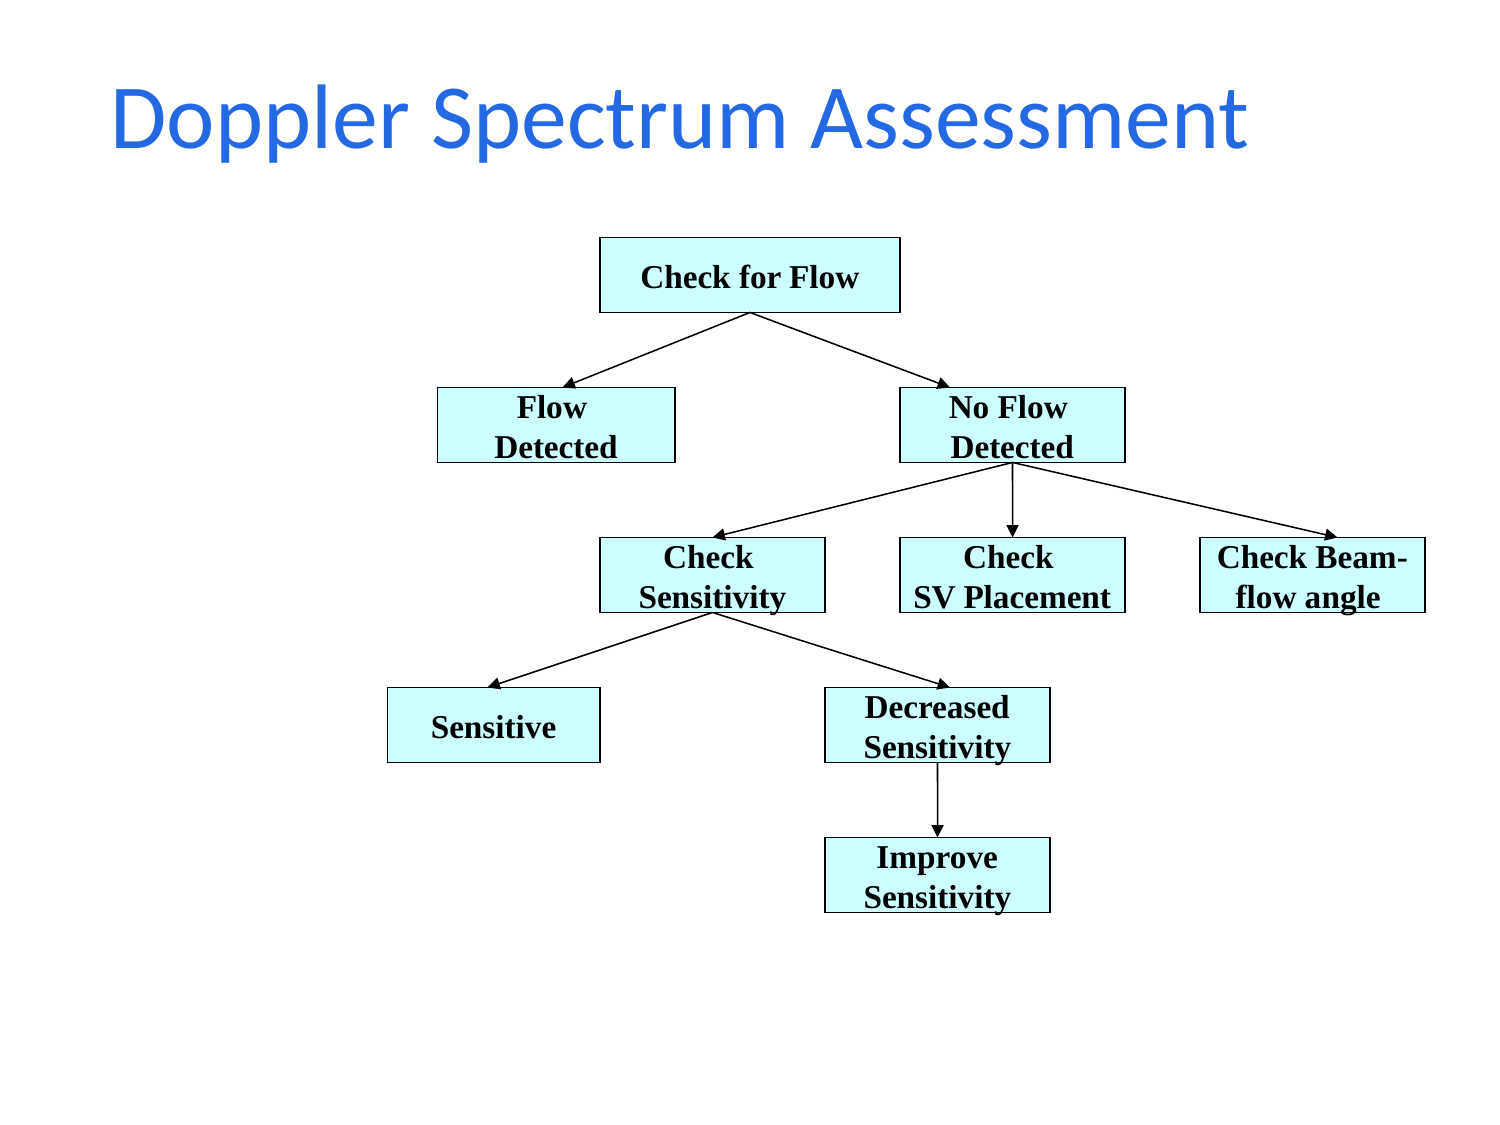

# Doppler Spectrum Assessment
Check for Flow

Flow
Detected
No Flow
Detected

Check
Sensitivity
Check
SV Placement
Check Beam-
flow angle

Sensitive
Decreased
Sensitivity

Improve
Sensitivity